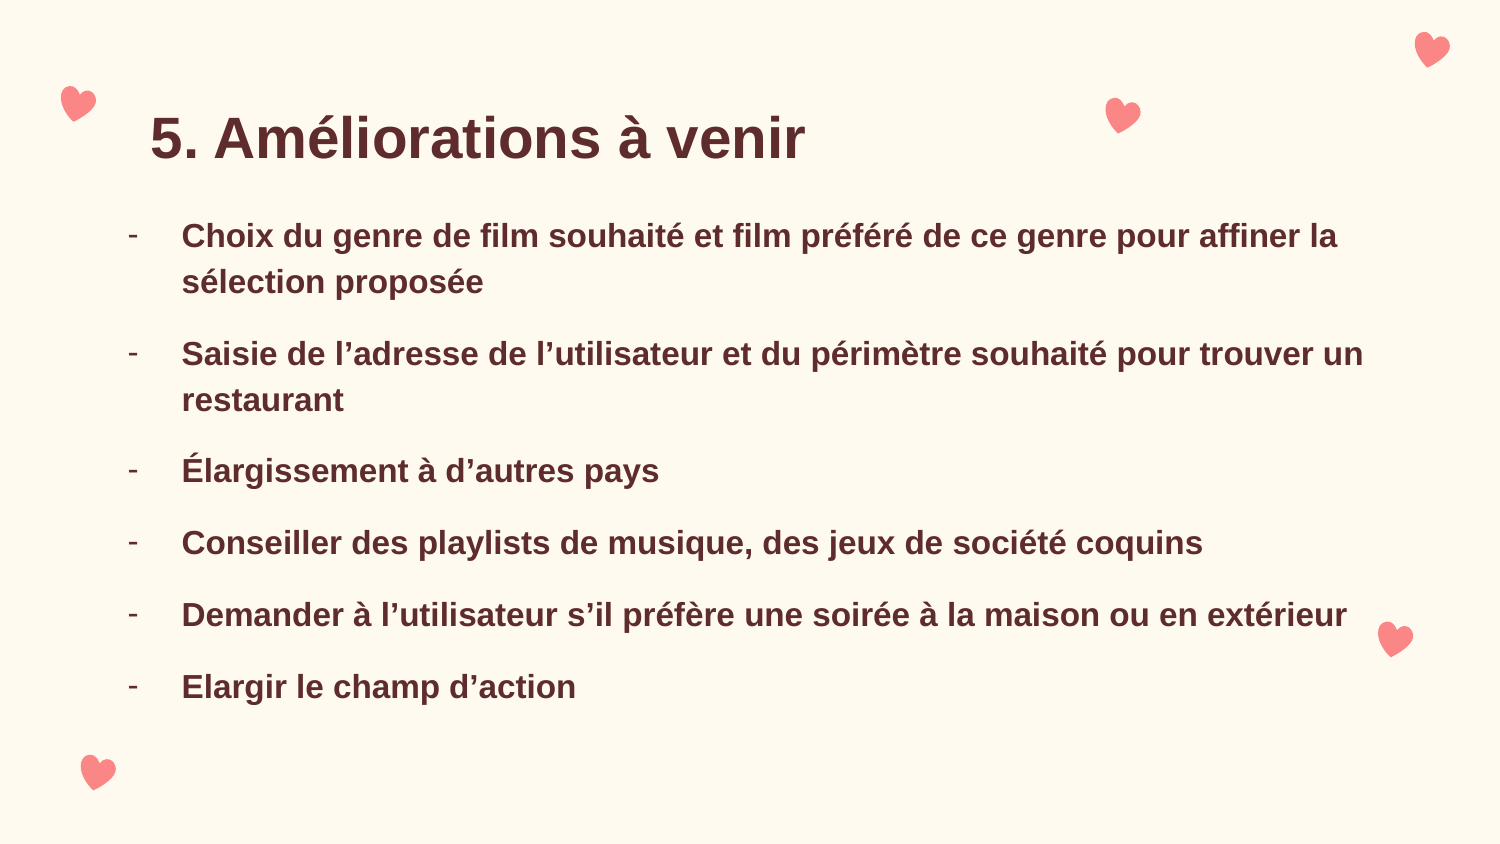

5. Améliorations à venir

Choix du genre de film souhaité et film préféré de ce genre pour affiner la sélection proposée

Saisie de l’adresse de l’utilisateur et du périmètre souhaité pour trouver un restaurant

Élargissement à d’autres pays

Conseiller des playlists de musique, des jeux de société coquins

Demander à l’utilisateur s’il préfère une soirée à la maison ou en extérieur

Elargir le champ d’action